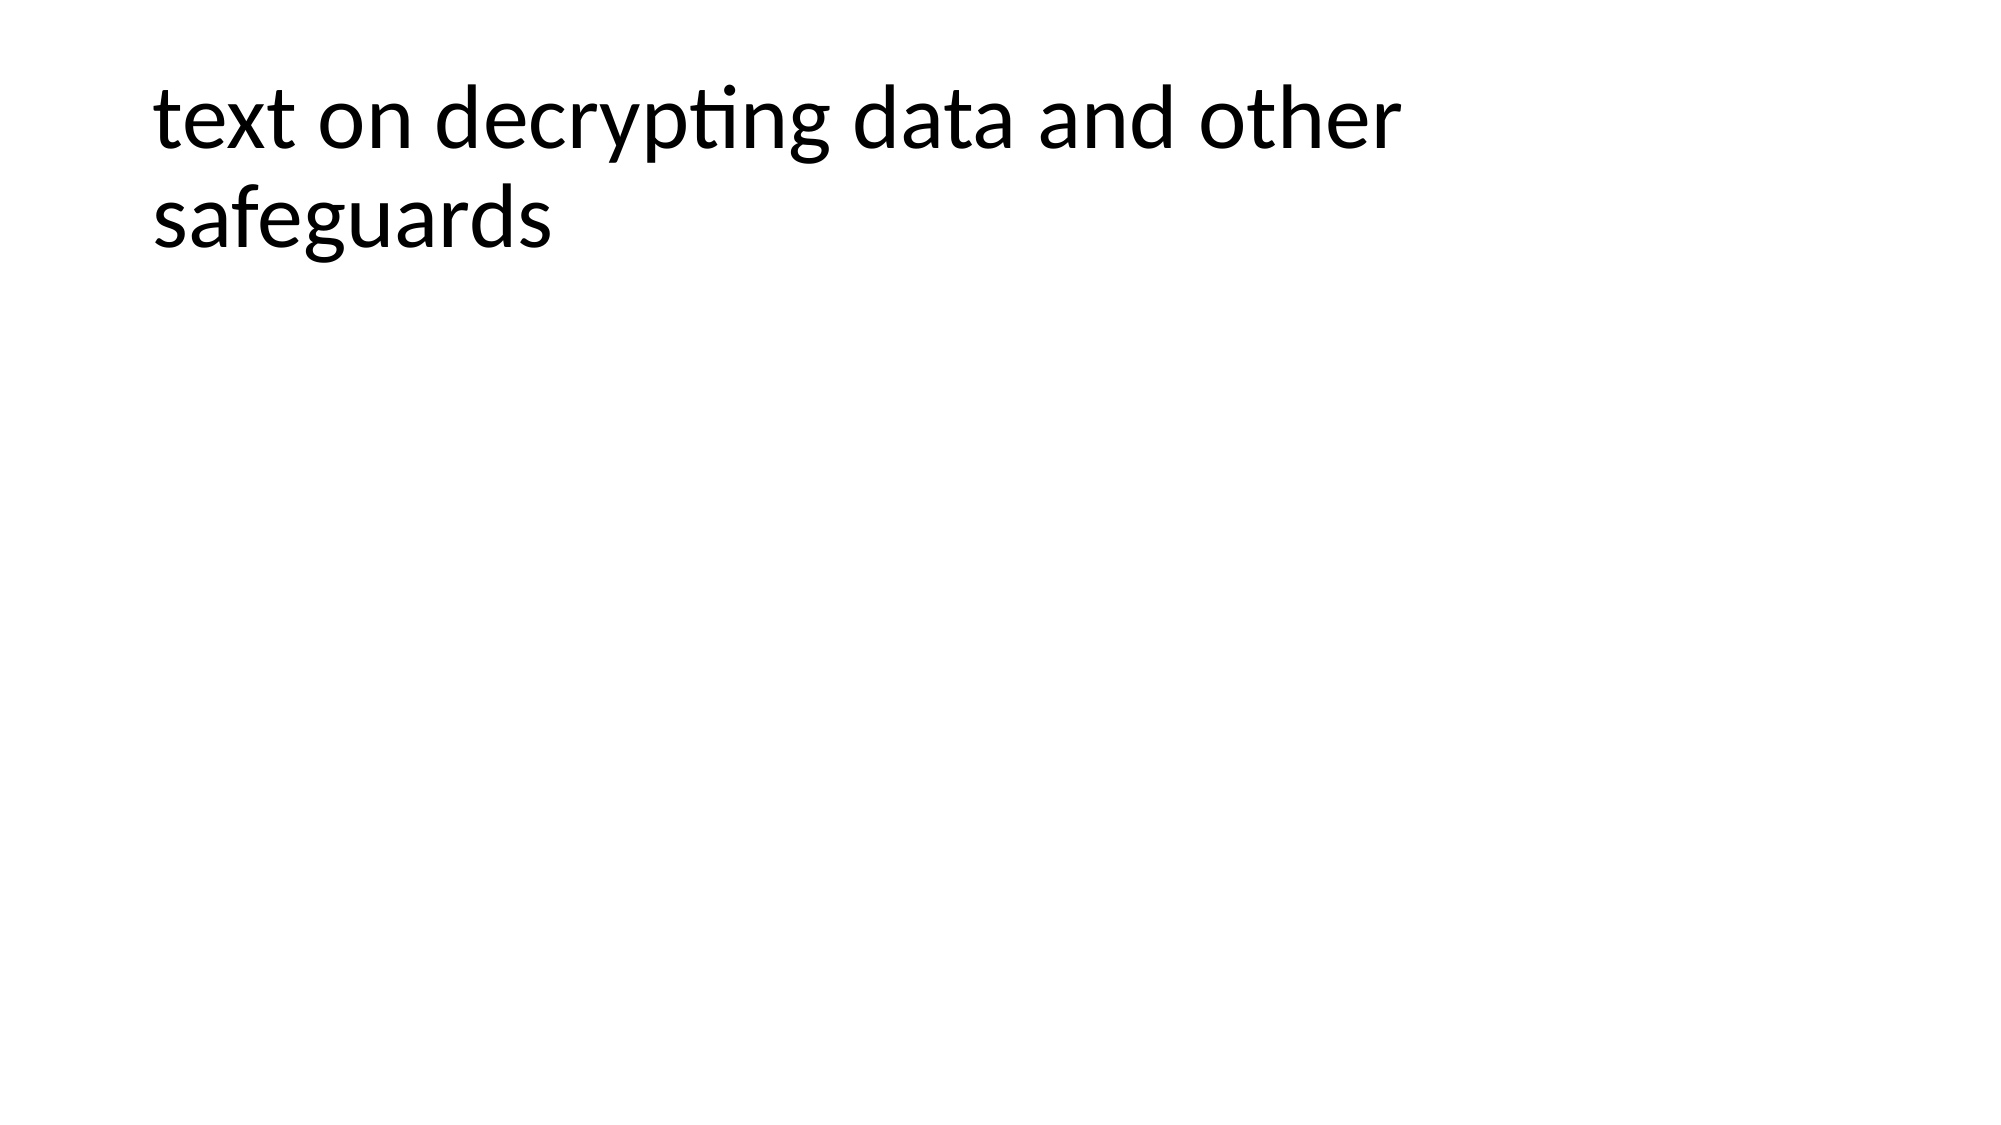

# text on decrypting data and other safeguards